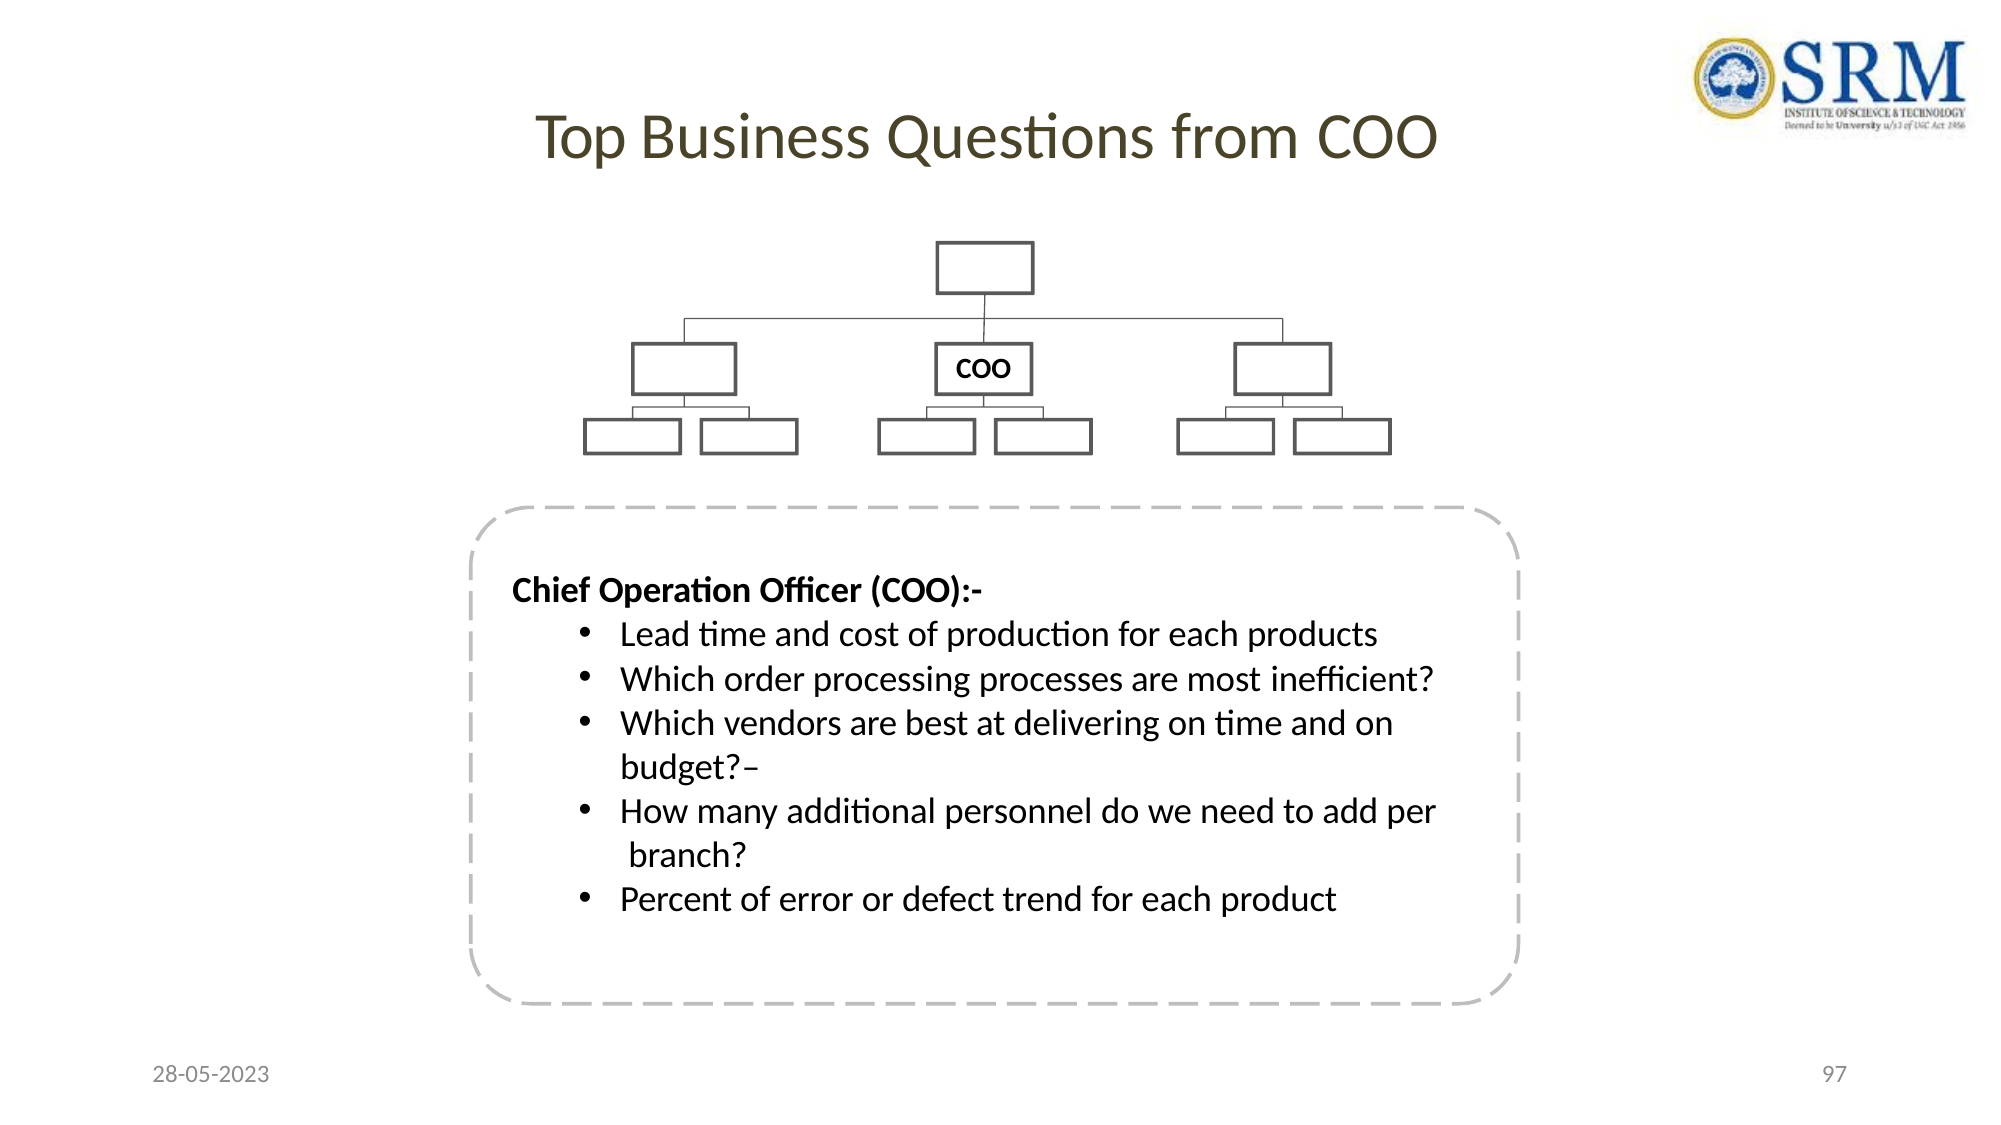

# Top Business Questions from COO

COO

Chief Operation Officer (COO):-
Lead time and cost of production for each products
Which order processing processes are most inefficient?
Which vendors are best at delivering on time and on  budget?–
How many additional personnel do we need to add per  branch?
Percent of error or defect trend for each product
28-05-2023
97